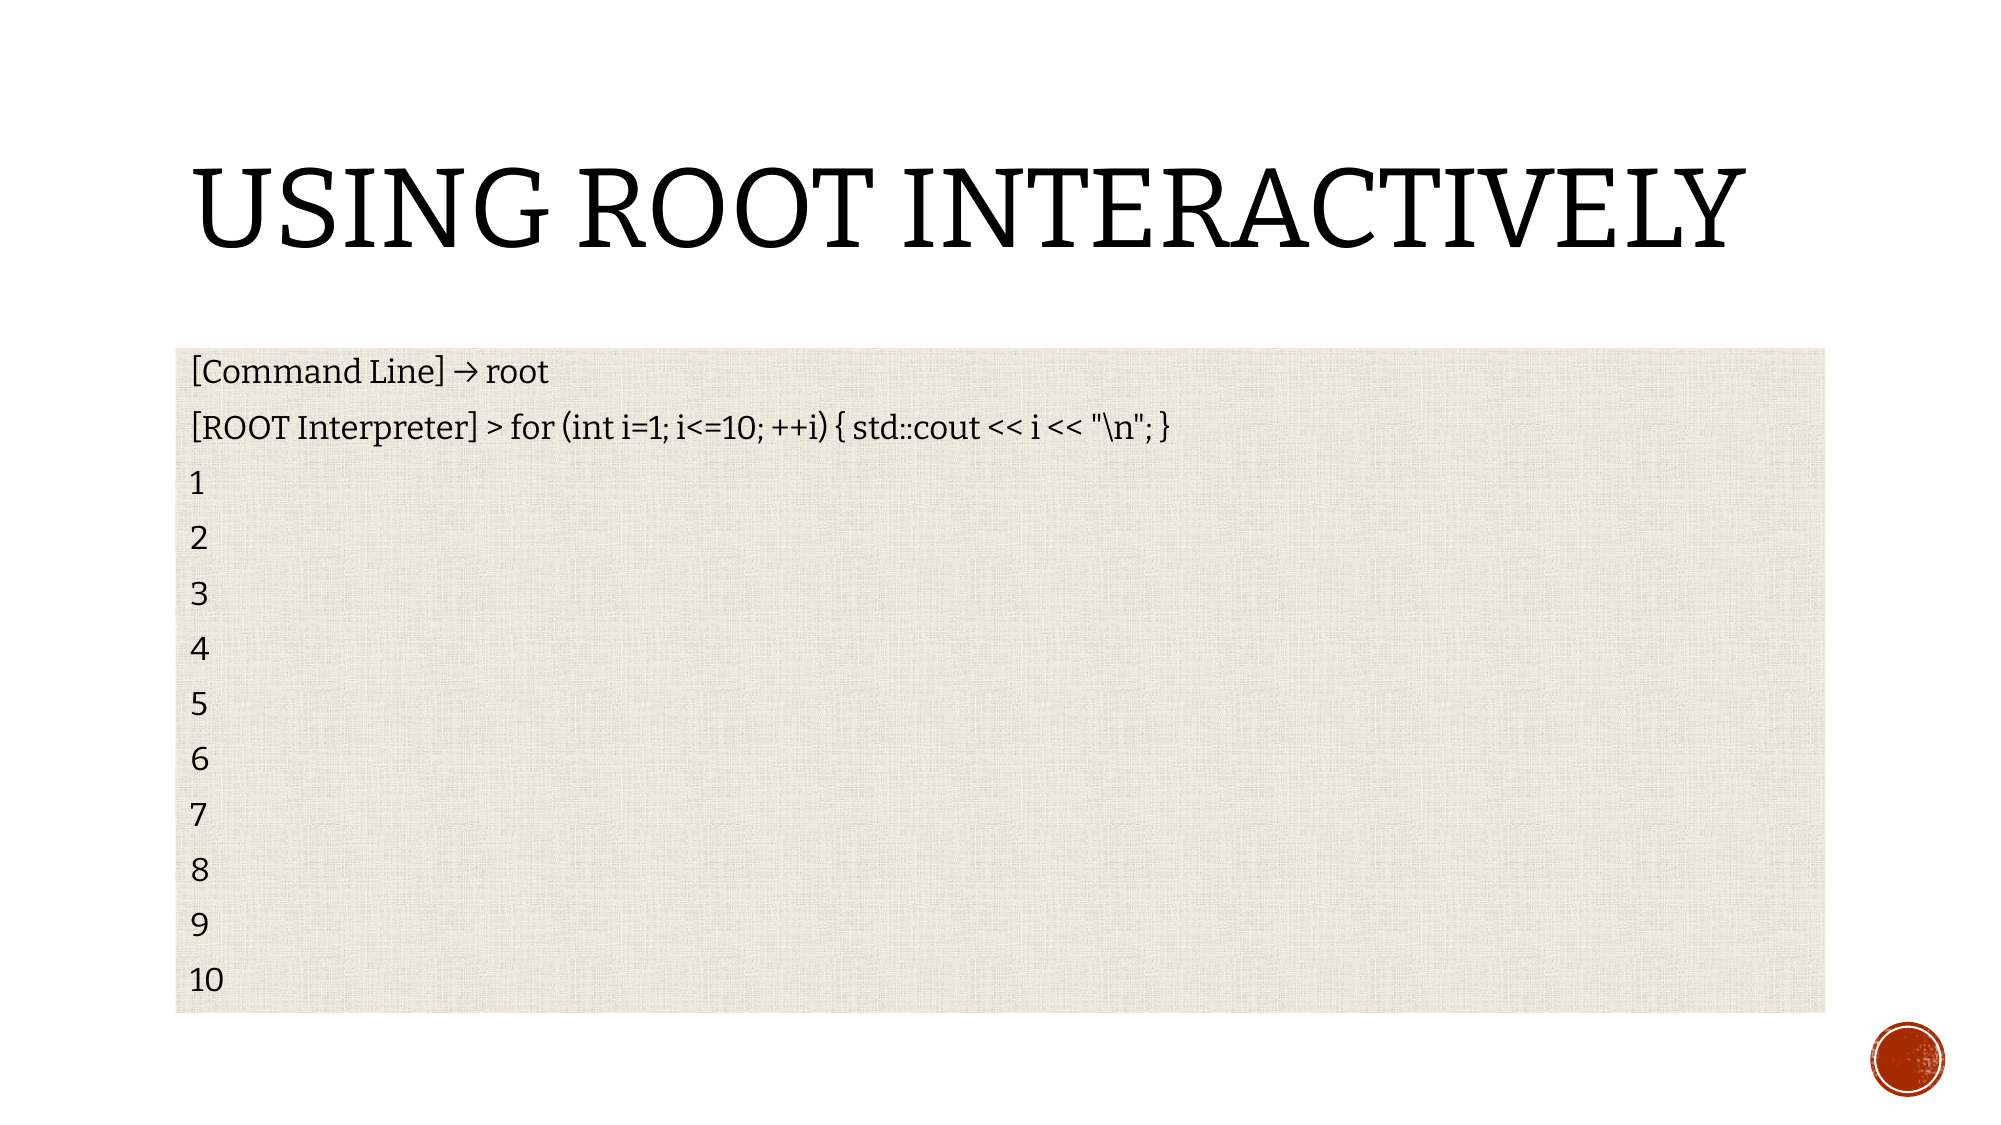

# Using Root Interactively
[Command Line] → root
[ROOT Interpreter] > for (int i=1; i<=10; ++i) { std::cout << i << "\n"; }
1
2
3
4
5
6
7
8
9
10